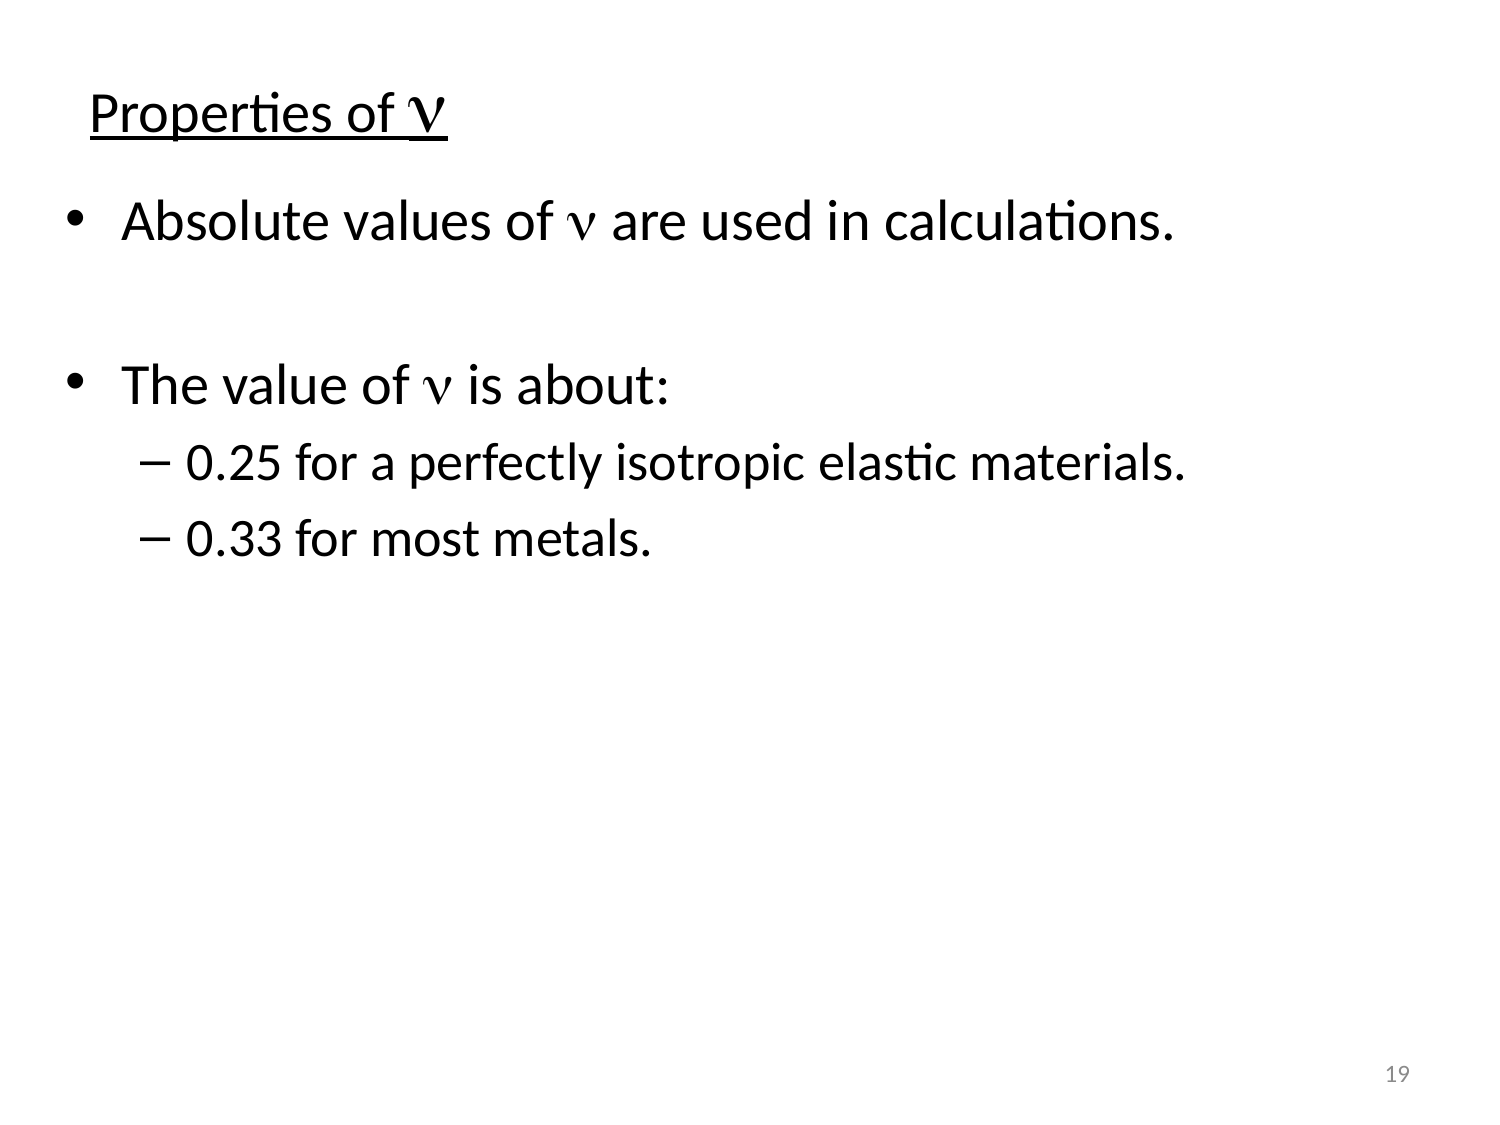

Properties of ν
Absolute values of ν are used in calculations.

The value of ν is about:
0.25 for a perfectly isotropic elastic materials.
0.33 for most metals.

19